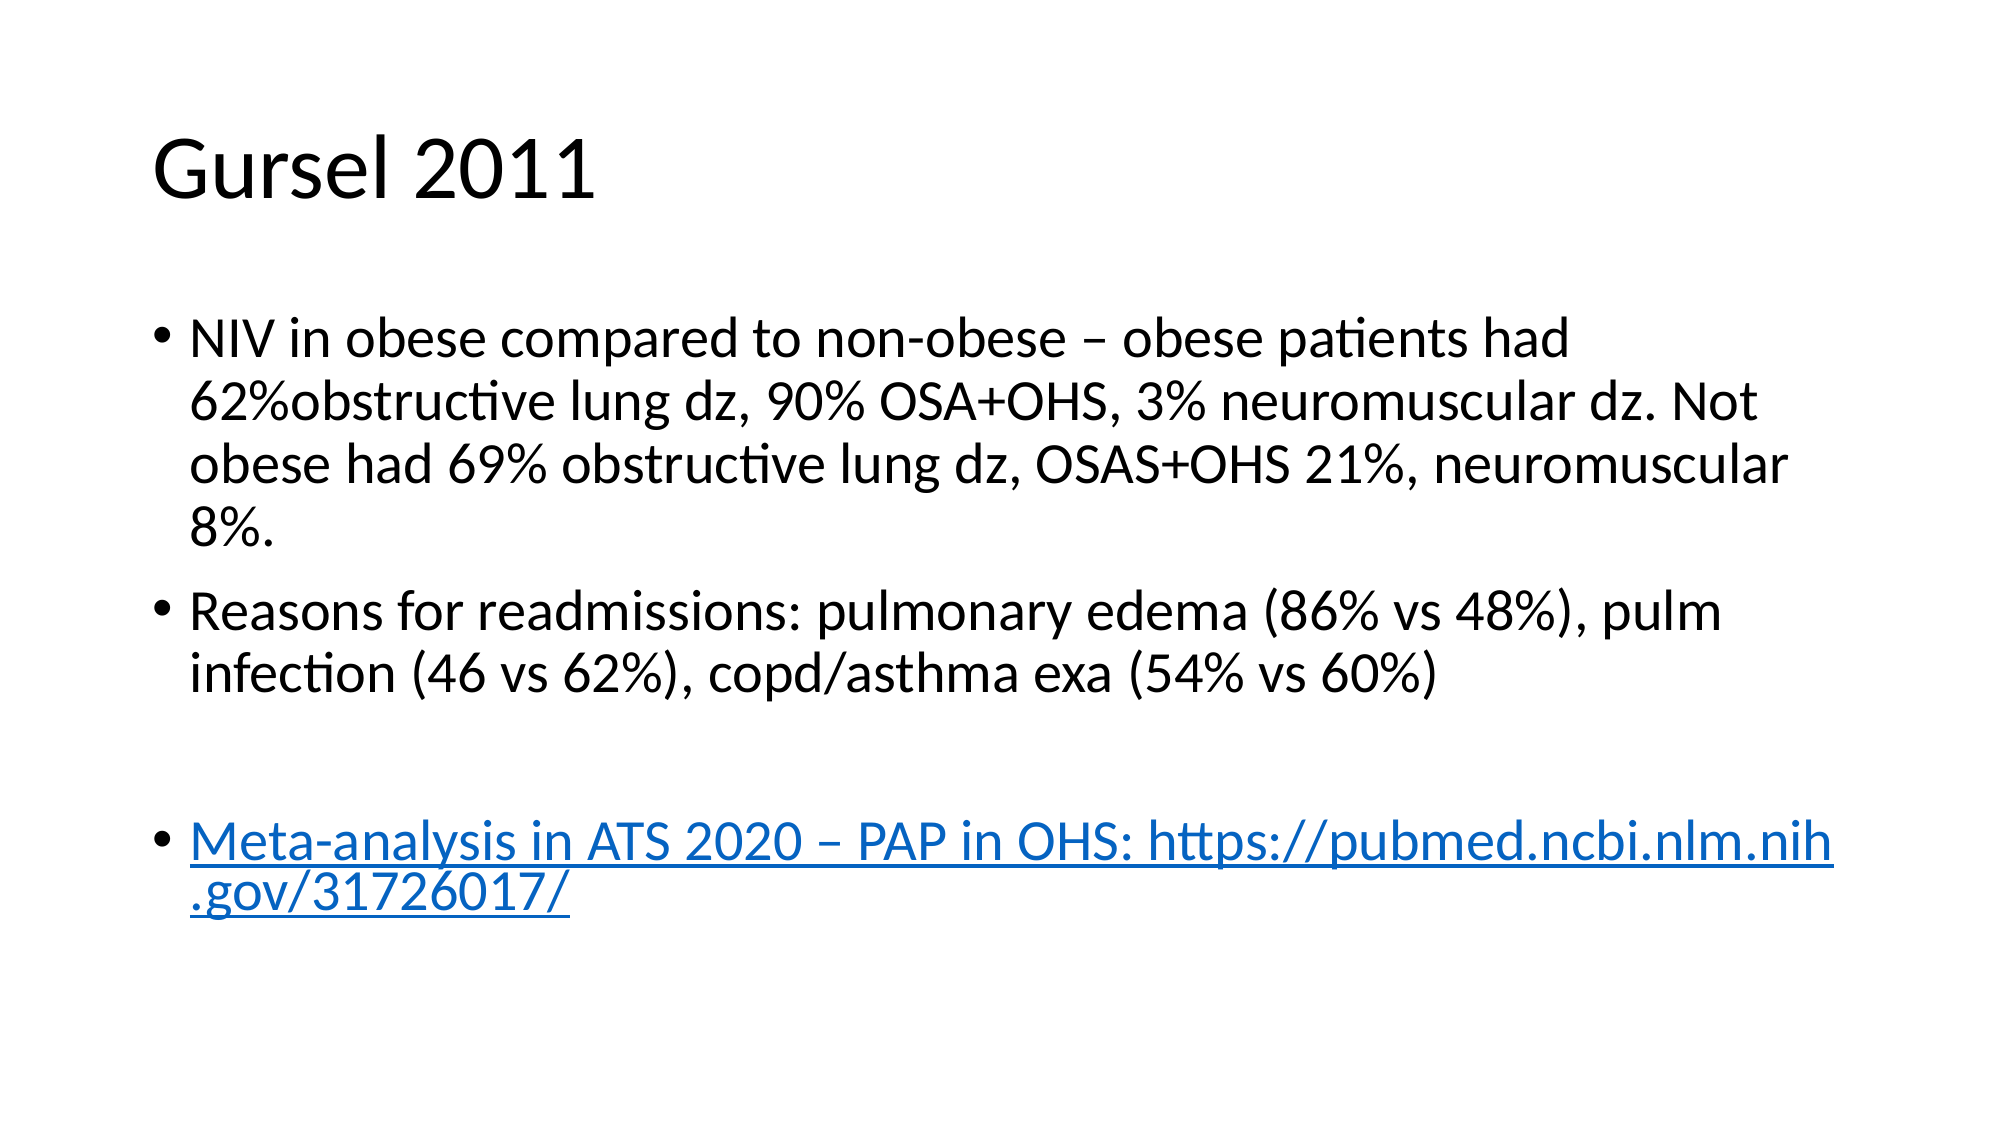

# Gursel 2011
NIV in obese compared to non-obese – obese patients had 62%obstructive lung dz, 90% OSA+OHS, 3% neuromuscular dz. Not obese had 69% obstructive lung dz, OSAS+OHS 21%, neuromuscular 8%.
Reasons for readmissions: pulmonary edema (86% vs 48%), pulm infection (46 vs 62%), copd/asthma exa (54% vs 60%)

Meta-analysis in ATS 2020 – PAP in OHS: https://pubmed.ncbi.nlm.nih.gov/31726017/